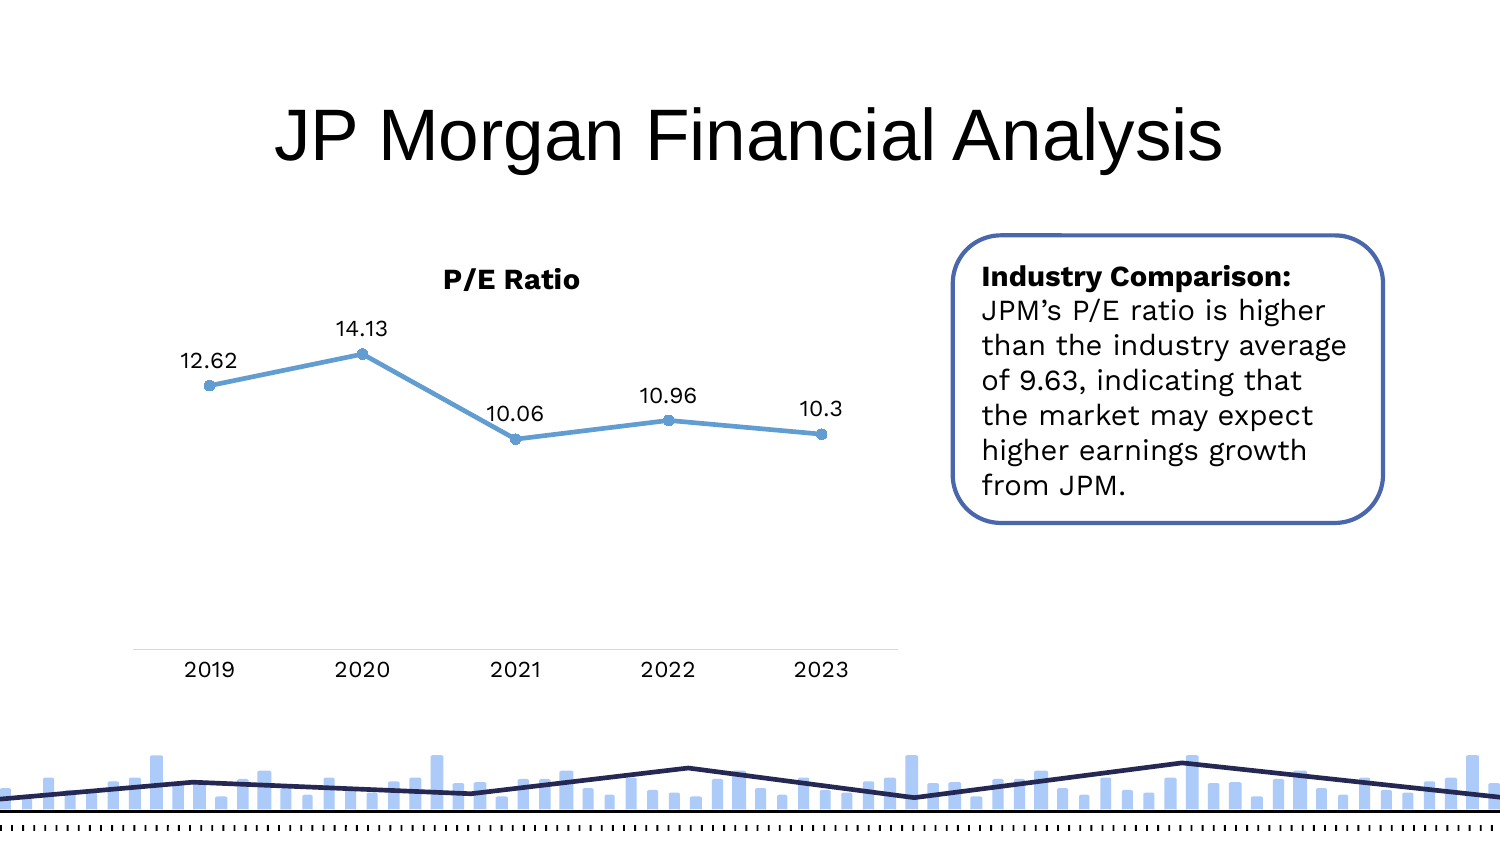

JP Morgan Financial Analysis

### Chart: P/E Ratio

| Category | Total |
|---|---|
| 2019 | 12.62 |
| 2020 | 14.13 |
| 2021 | 10.06 |
| 2022 | 10.96 |
| 2023 | 10.3 |
Industry Comparison: JPM’s P/E ratio is higher than the industry average of 9.63, indicating that the market may expect higher earnings growth from JPM.